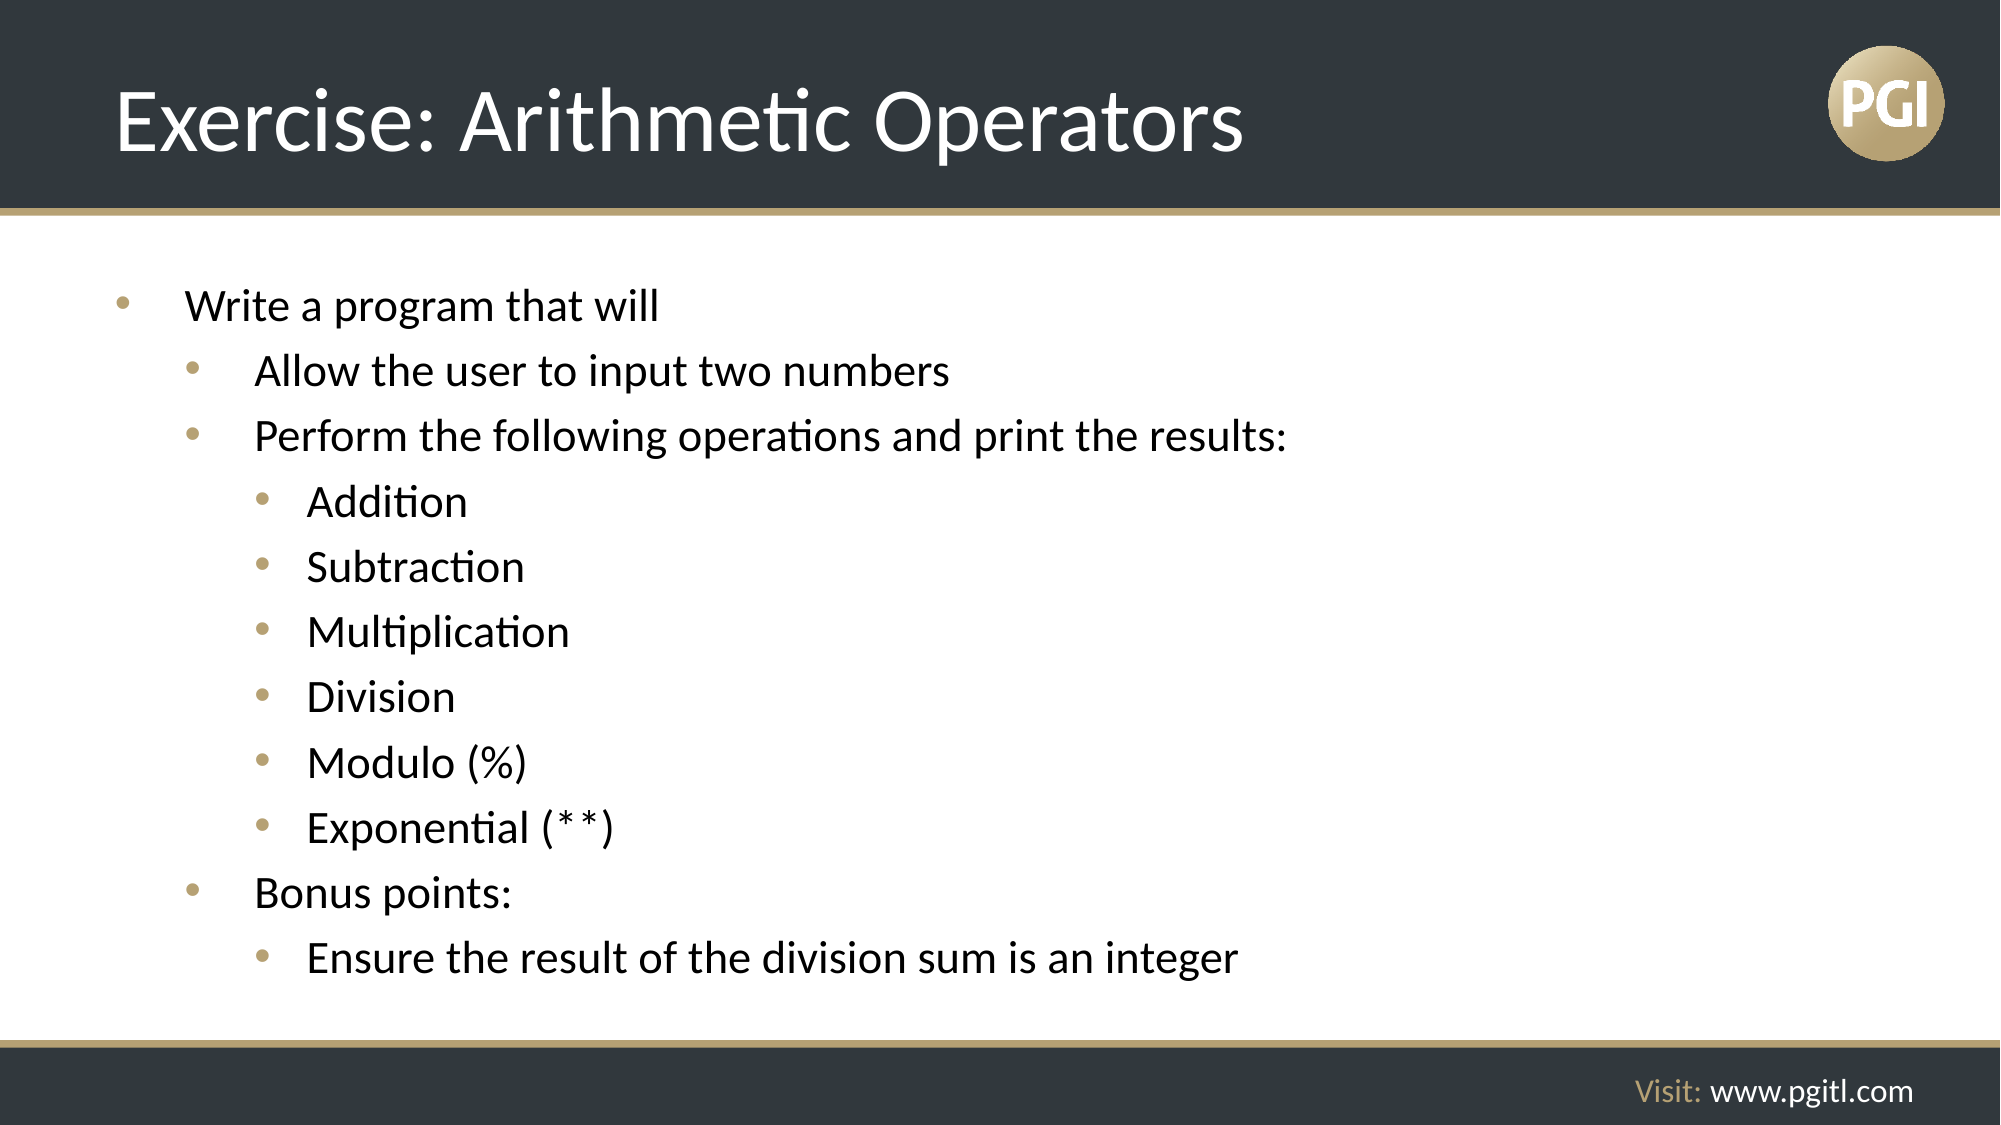

# Exercise: Arithmetic Operators
Write a program that will
Allow the user to input two numbers
Perform the following operations and print the results:
Addition
Subtraction
Multiplication
Division
Modulo (%)
Exponential (**)
Bonus points:
Ensure the result of the division sum is an integer